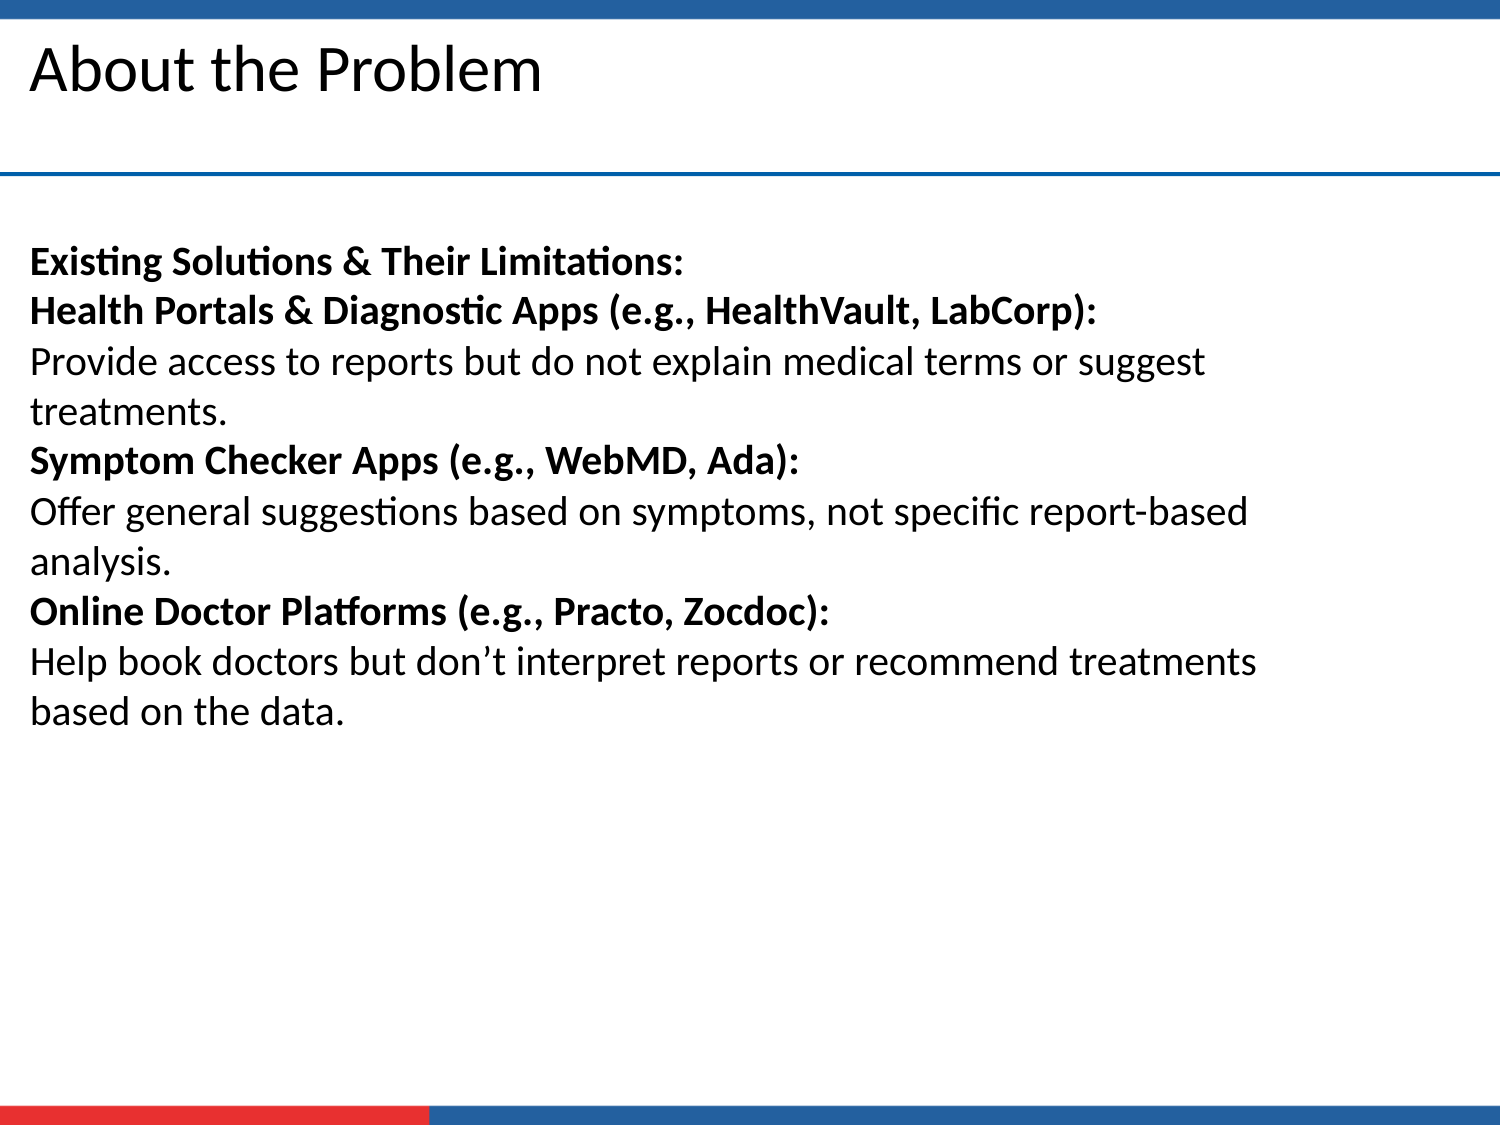

# About the Problem

Existing Solutions & Their Limitations:
Health Portals & Diagnostic Apps (e.g., HealthVault, LabCorp):
Provide access to reports but do not explain medical terms or suggest treatments.
Symptom Checker Apps (e.g., WebMD, Ada):
Offer general suggestions based on symptoms, not specific report-based analysis.
Online Doctor Platforms (e.g., Practo, Zocdoc):
Help book doctors but don’t interpret reports or recommend treatments based on the data.